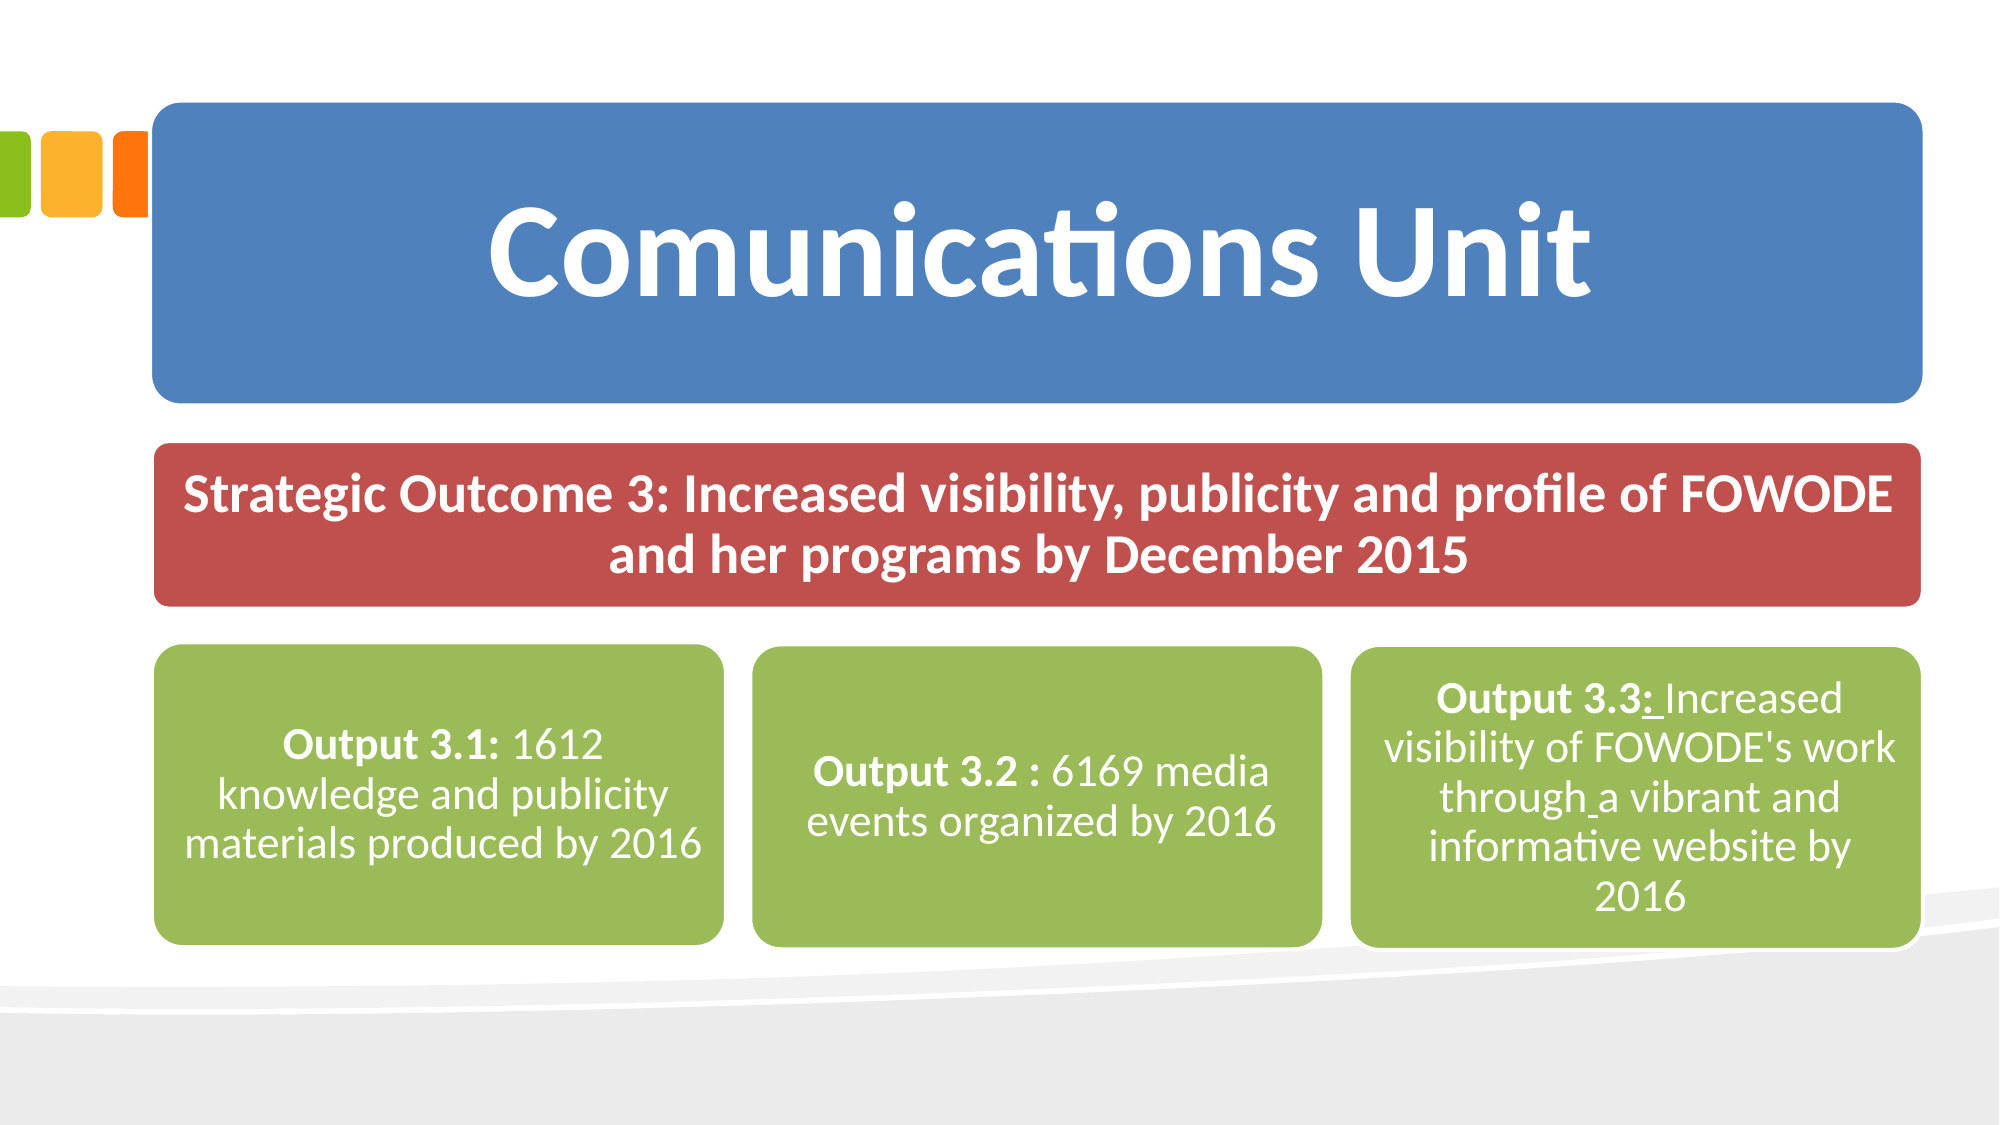

Comunications Unit
Strategic Outcome 3: Increased visibility, publicity and profile of FOWODE and her programs by December 2015
Output 3.1: 1612 knowledge and publicity materials produced by 2016
Output 3.2 : 6169 media events organized by 2016
Output 3.3: Increased visibility of FOWODE's work through a vibrant and informative website by 2016